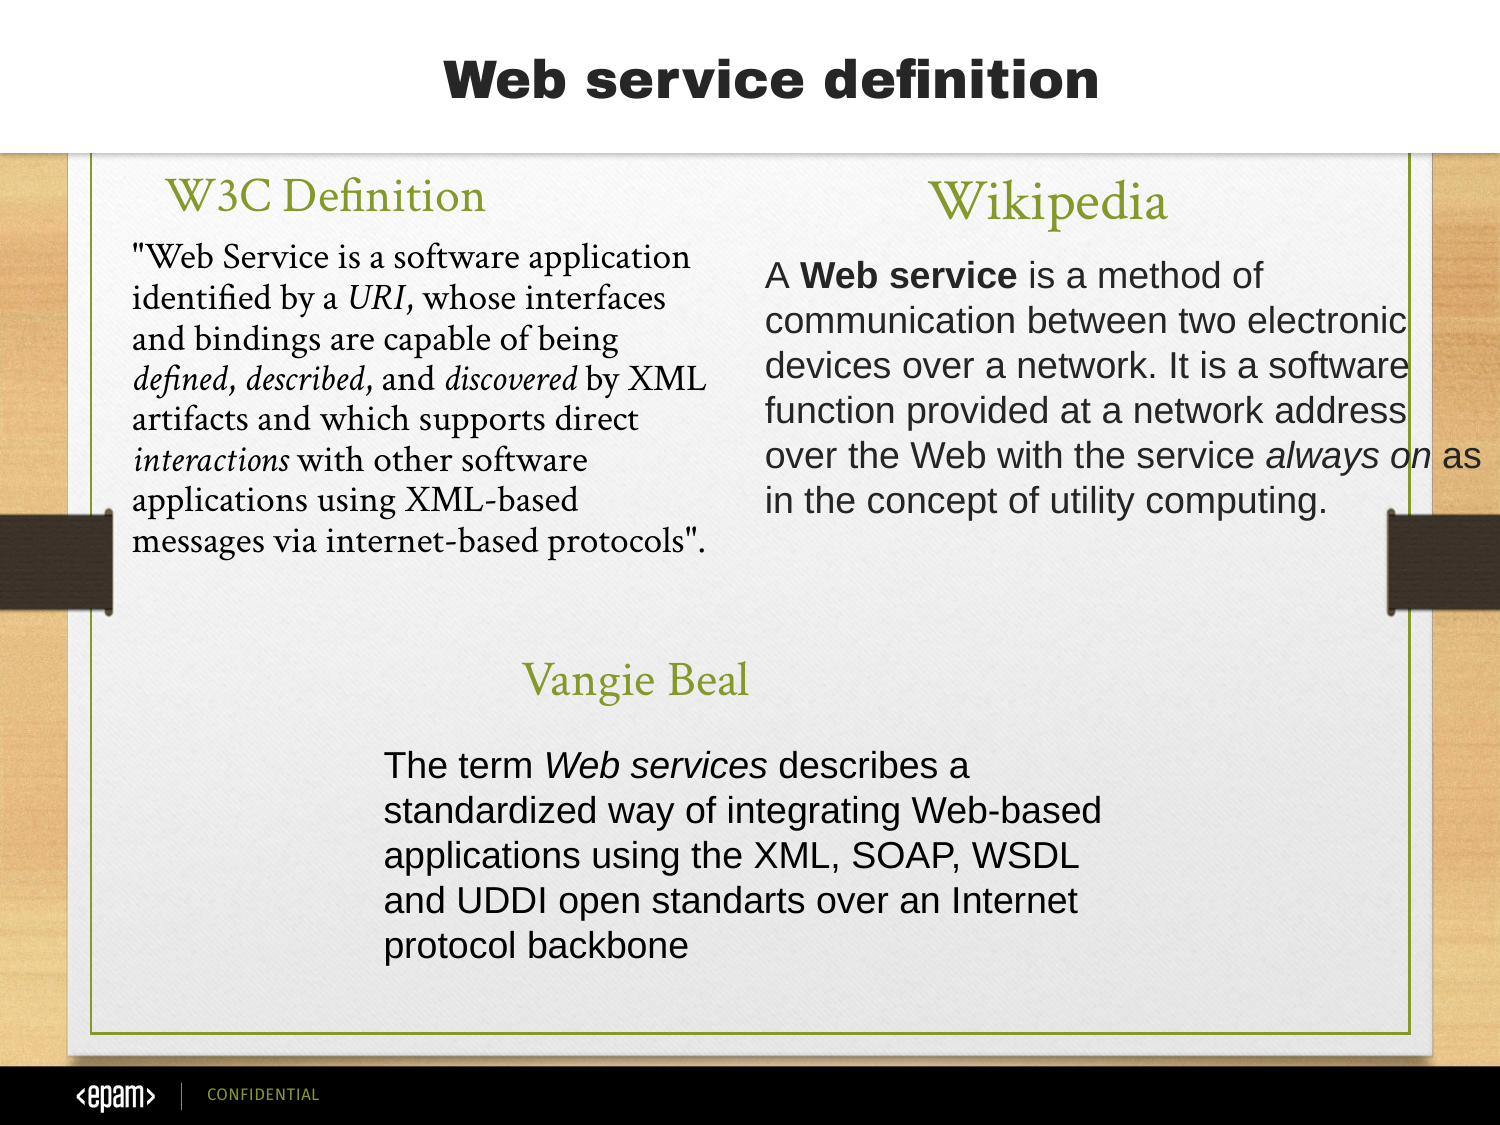

Web service definition
W3C Definition
Wikipedia
"Web Service is a software application identified by a URI, whose interfaces and bindings are capable of being defined, described, and discovered by XML artifacts and which supports direct interactions with other software applications using XML-based messages via internet-based protocols".
A Web service is a method of communication between two electronic devices over a network. It is a software function provided at a network address over the Web with the service always on as in the concept of utility computing.
Vangie Beal
The term Web services describes a standardized way of integrating Web-based applications using the XML, SOAP, WSDL and UDDI open standarts over an Internet protocol backbone